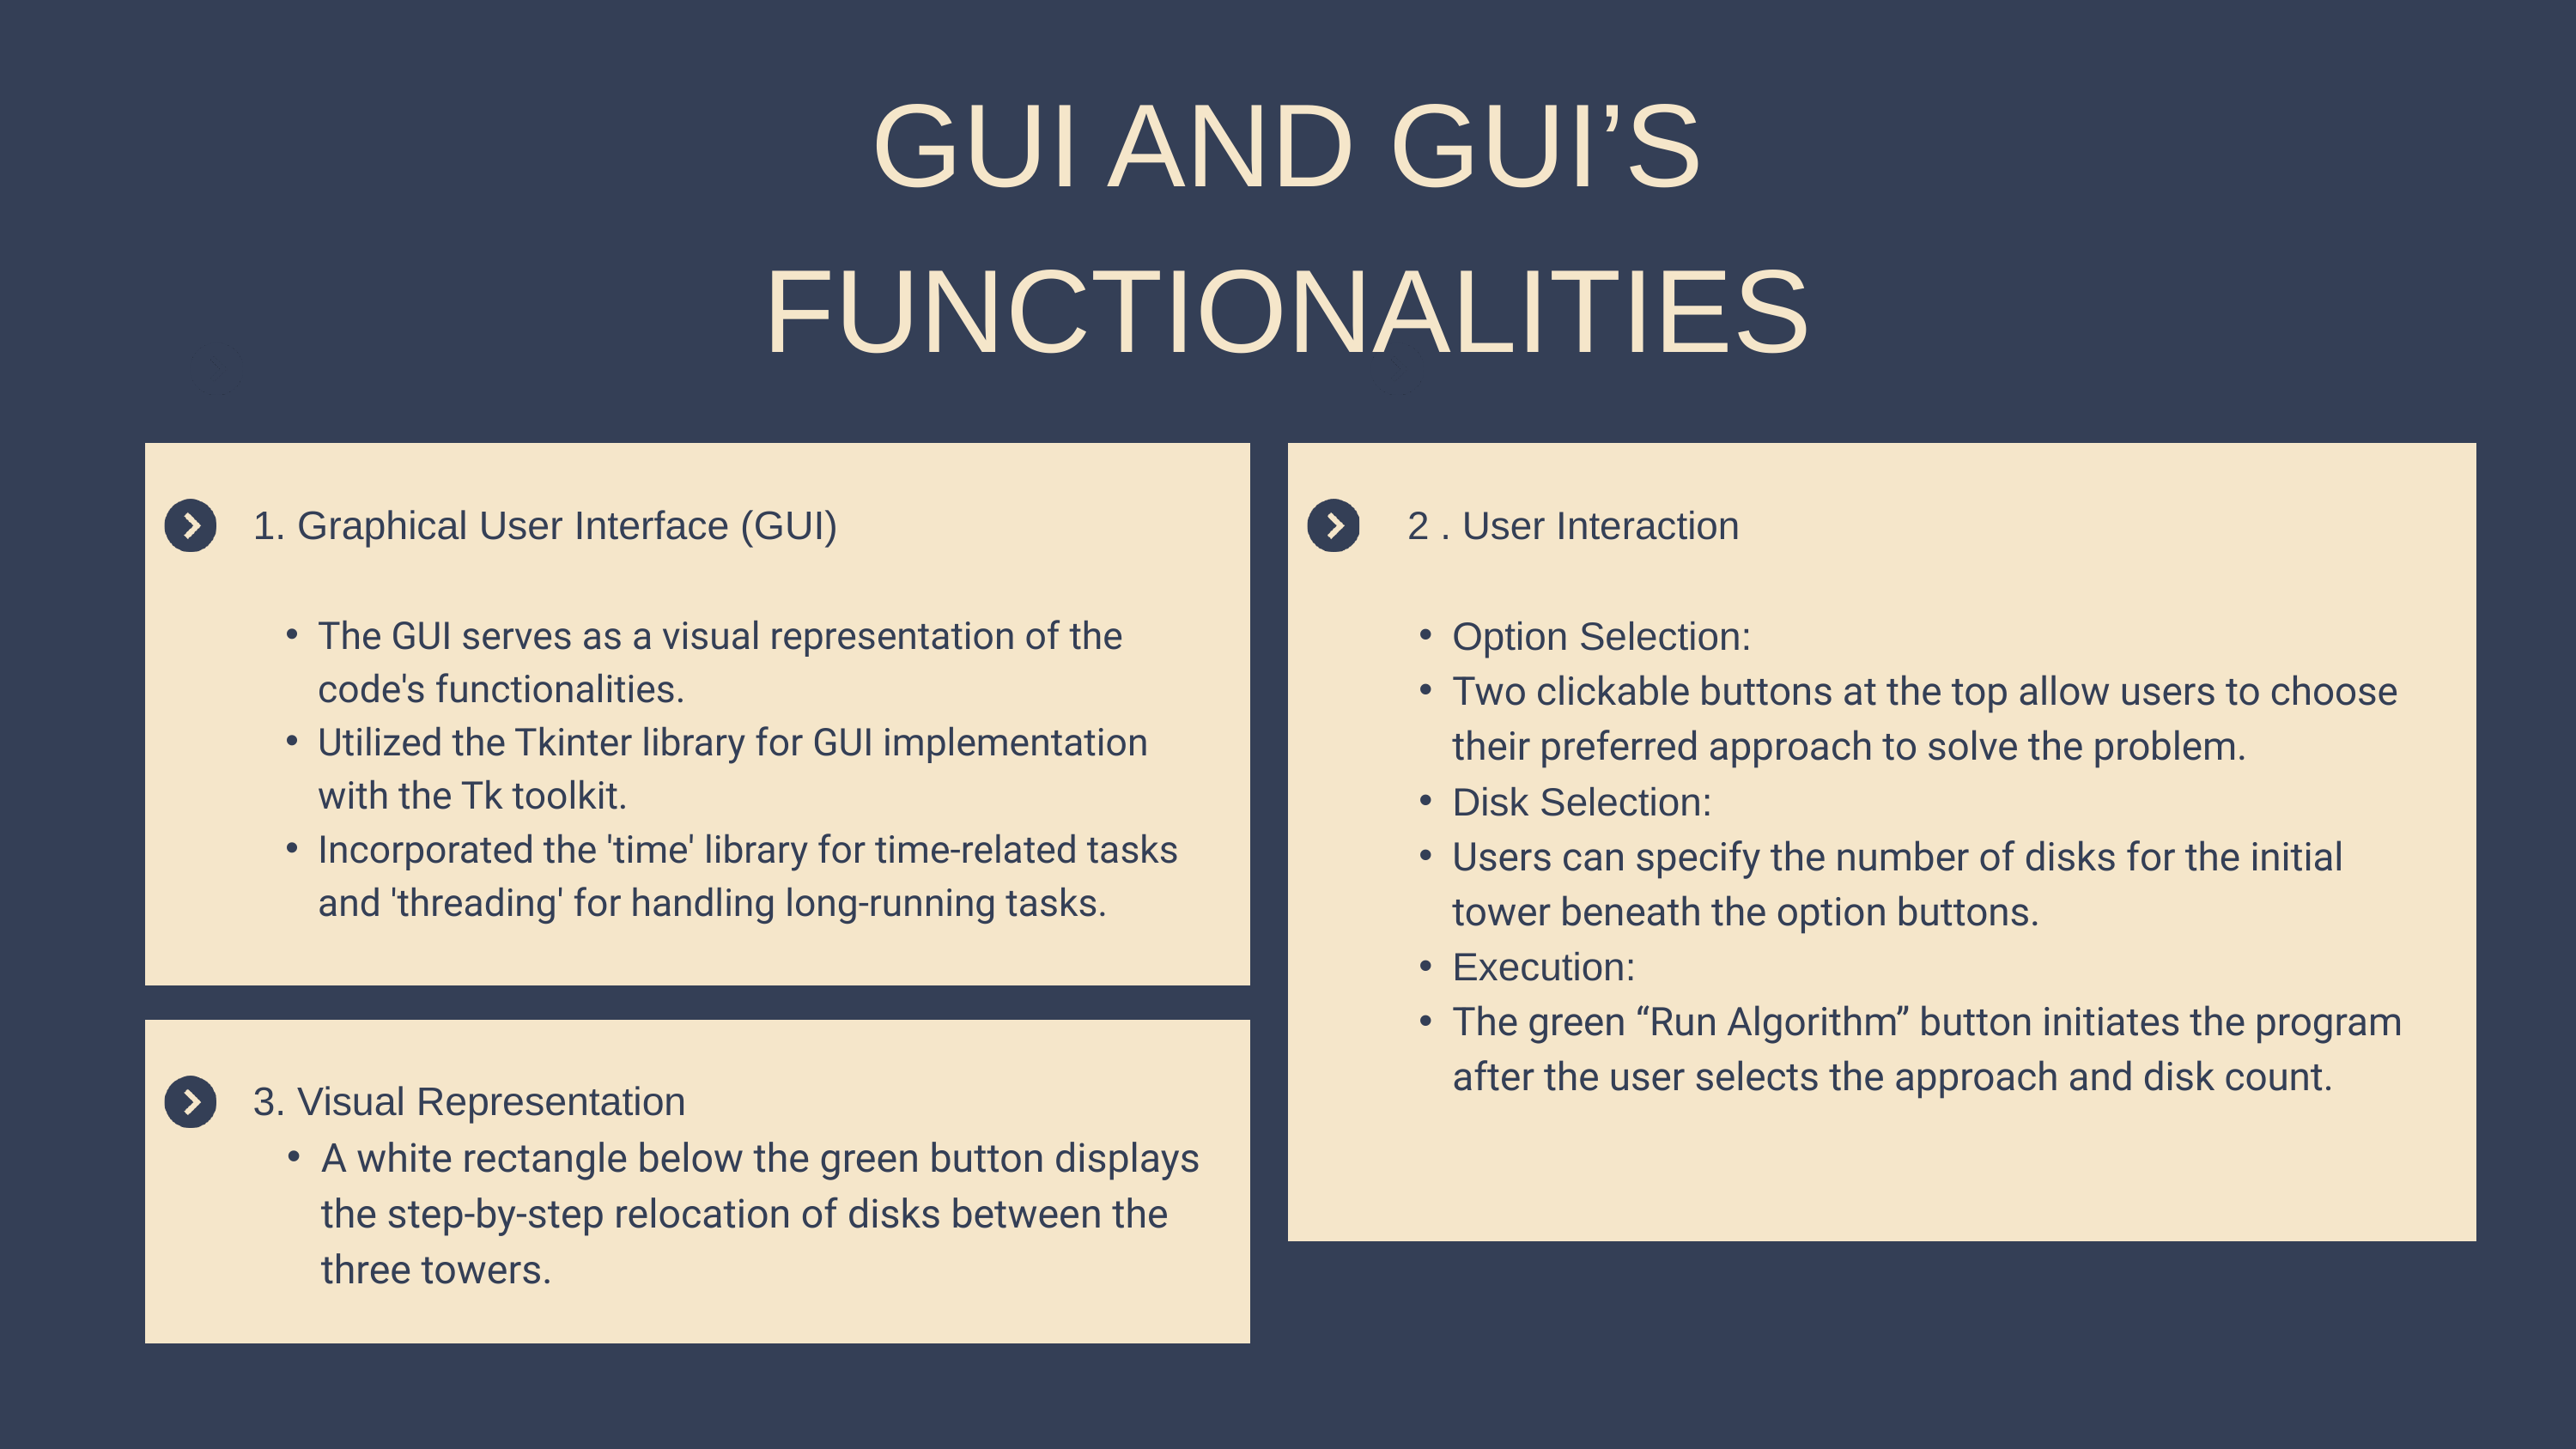

GUI AND GUI’S FUNCTIONALITIES

1. Graphical User Interface (GUI)

The GUI serves as a visual representation of the code's functionalities.
Utilized the Tkinter library for GUI implementation with the Tk toolkit.
Incorporated the 'time' library for time-related tasks and 'threading' for handling long-running tasks.

  2 . User Interaction

Option Selection:
Two clickable buttons at the top allow users to choose their preferred approach to solve the problem.
Disk Selection:
Users can specify the number of disks for the initial tower beneath the option buttons.
Execution:
The green “Run Algorithm” button initiates the program after the user selects the approach and disk count.

3. Visual Representation
A white rectangle below the green button displays the step-by-step relocation of disks between the three towers.